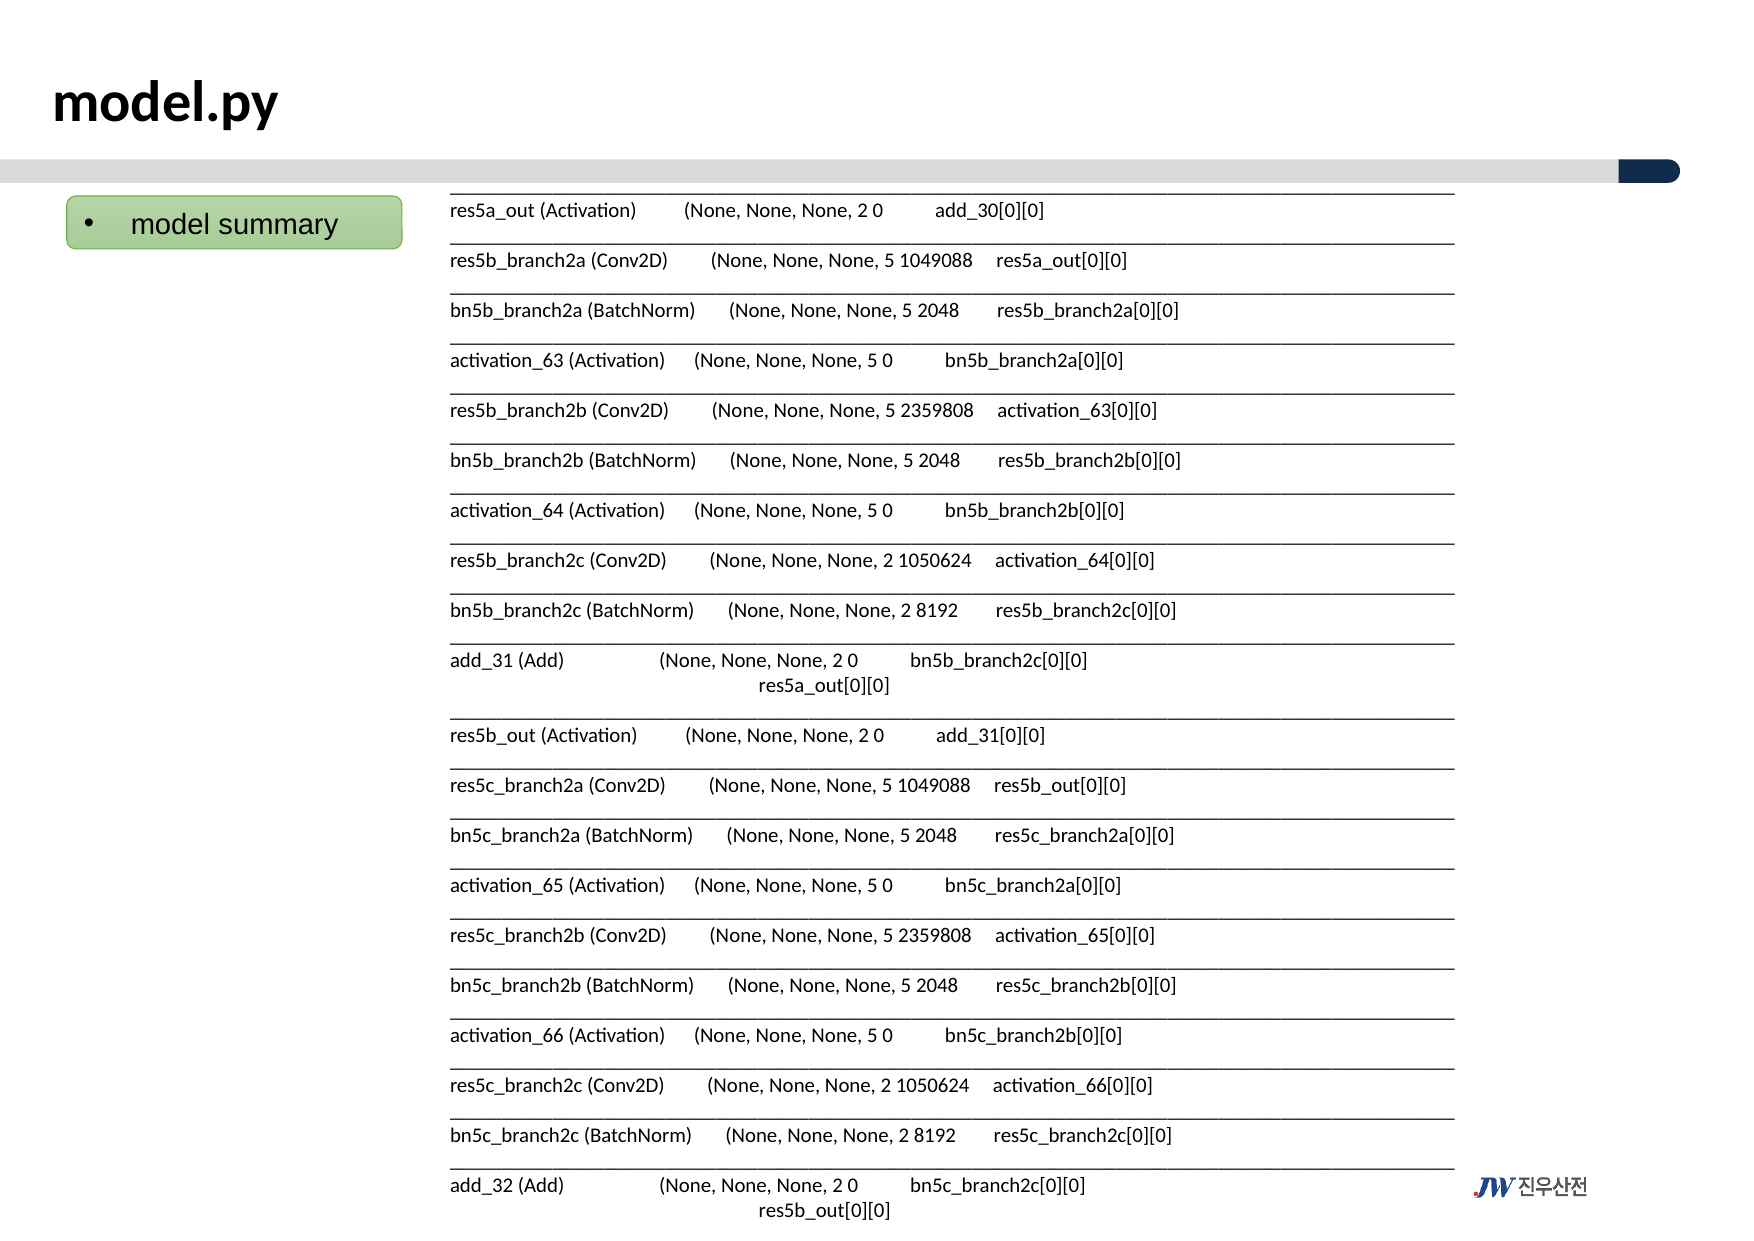

model.py
__________________________________________________________________________________________________
res5a_out (Activation)          (None, None, None, 2 0           add_30[0][0]
__________________________________________________________________________________________________
res5b_branch2a (Conv2D)         (None, None, None, 5 1049088     res5a_out[0][0]
__________________________________________________________________________________________________
bn5b_branch2a (BatchNorm)       (None, None, None, 5 2048        res5b_branch2a[0][0]
__________________________________________________________________________________________________
activation_63 (Activation)      (None, None, None, 5 0           bn5b_branch2a[0][0]
__________________________________________________________________________________________________
res5b_branch2b (Conv2D)         (None, None, None, 5 2359808     activation_63[0][0]
__________________________________________________________________________________________________
bn5b_branch2b (BatchNorm)       (None, None, None, 5 2048        res5b_branch2b[0][0]
__________________________________________________________________________________________________
activation_64 (Activation)      (None, None, None, 5 0           bn5b_branch2b[0][0]
__________________________________________________________________________________________________
res5b_branch2c (Conv2D)         (None, None, None, 2 1050624     activation_64[0][0]
__________________________________________________________________________________________________
bn5b_branch2c (BatchNorm)       (None, None, None, 2 8192        res5b_branch2c[0][0]
__________________________________________________________________________________________________
add_31 (Add)                    (None, None, None, 2 0           bn5b_branch2c[0][0]
                                                                 res5a_out[0][0]
__________________________________________________________________________________________________
res5b_out (Activation)          (None, None, None, 2 0           add_31[0][0]
__________________________________________________________________________________________________
res5c_branch2a (Conv2D)         (None, None, None, 5 1049088     res5b_out[0][0]
__________________________________________________________________________________________________
bn5c_branch2a (BatchNorm)       (None, None, None, 5 2048        res5c_branch2a[0][0]
__________________________________________________________________________________________________
activation_65 (Activation)      (None, None, None, 5 0           bn5c_branch2a[0][0]
__________________________________________________________________________________________________
res5c_branch2b (Conv2D)         (None, None, None, 5 2359808     activation_65[0][0]
__________________________________________________________________________________________________
bn5c_branch2b (BatchNorm)       (None, None, None, 5 2048        res5c_branch2b[0][0]
__________________________________________________________________________________________________
activation_66 (Activation)      (None, None, None, 5 0           bn5c_branch2b[0][0]
__________________________________________________________________________________________________
res5c_branch2c (Conv2D)         (None, None, None, 2 1050624     activation_66[0][0]
__________________________________________________________________________________________________
bn5c_branch2c (BatchNorm)       (None, None, None, 2 8192        res5c_branch2c[0][0]
__________________________________________________________________________________________________
add_32 (Add)                    (None, None, None, 2 0           bn5c_branch2c[0][0]
                                                                 res5b_out[0][0]
model summary